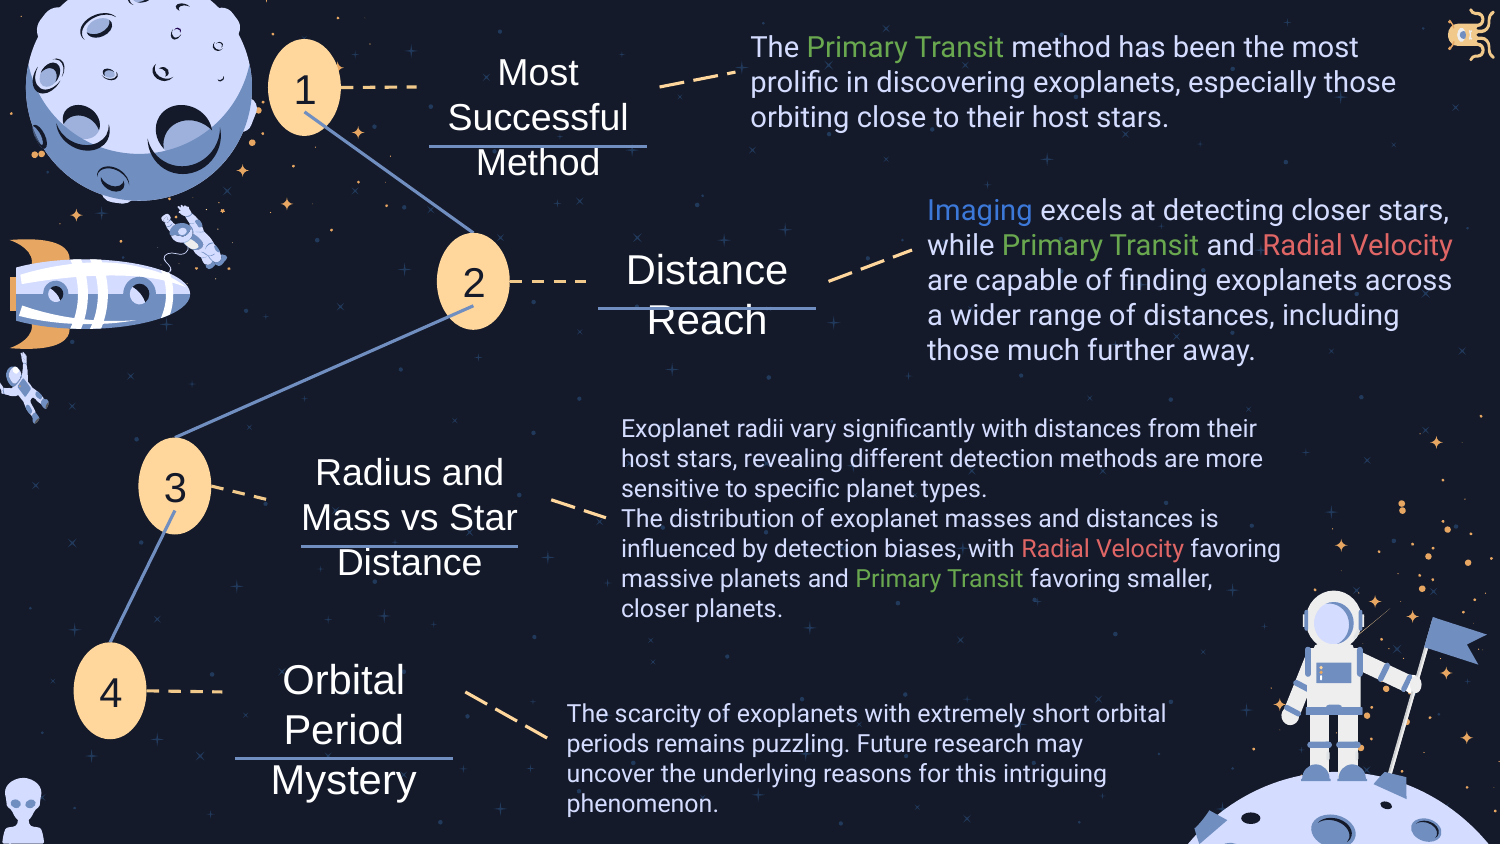

The Primary Transit method has been the most prolific in discovering exoplanets, especially those orbiting close to their host stars.
Most Successful Method
1
Imaging excels at detecting closer stars, while Primary Transit and Radial Velocity are capable of finding exoplanets across a wider range of distances, including those much further away.

Distance Reach
2

Exoplanet radii vary significantly with distances from their host stars, revealing different detection methods are more sensitive to specific planet types.
The distribution of exoplanet masses and distances is influenced by detection biases, with Radial Velocity favoring massive planets and Primary Transit favoring smaller, closer planets.
Radius and Mass vs Star Distance
3

Orbital Period Mystery
4
The scarcity of exoplanets with extremely short orbital periods remains puzzling. Future research may uncover the underlying reasons for this intriguing phenomenon.